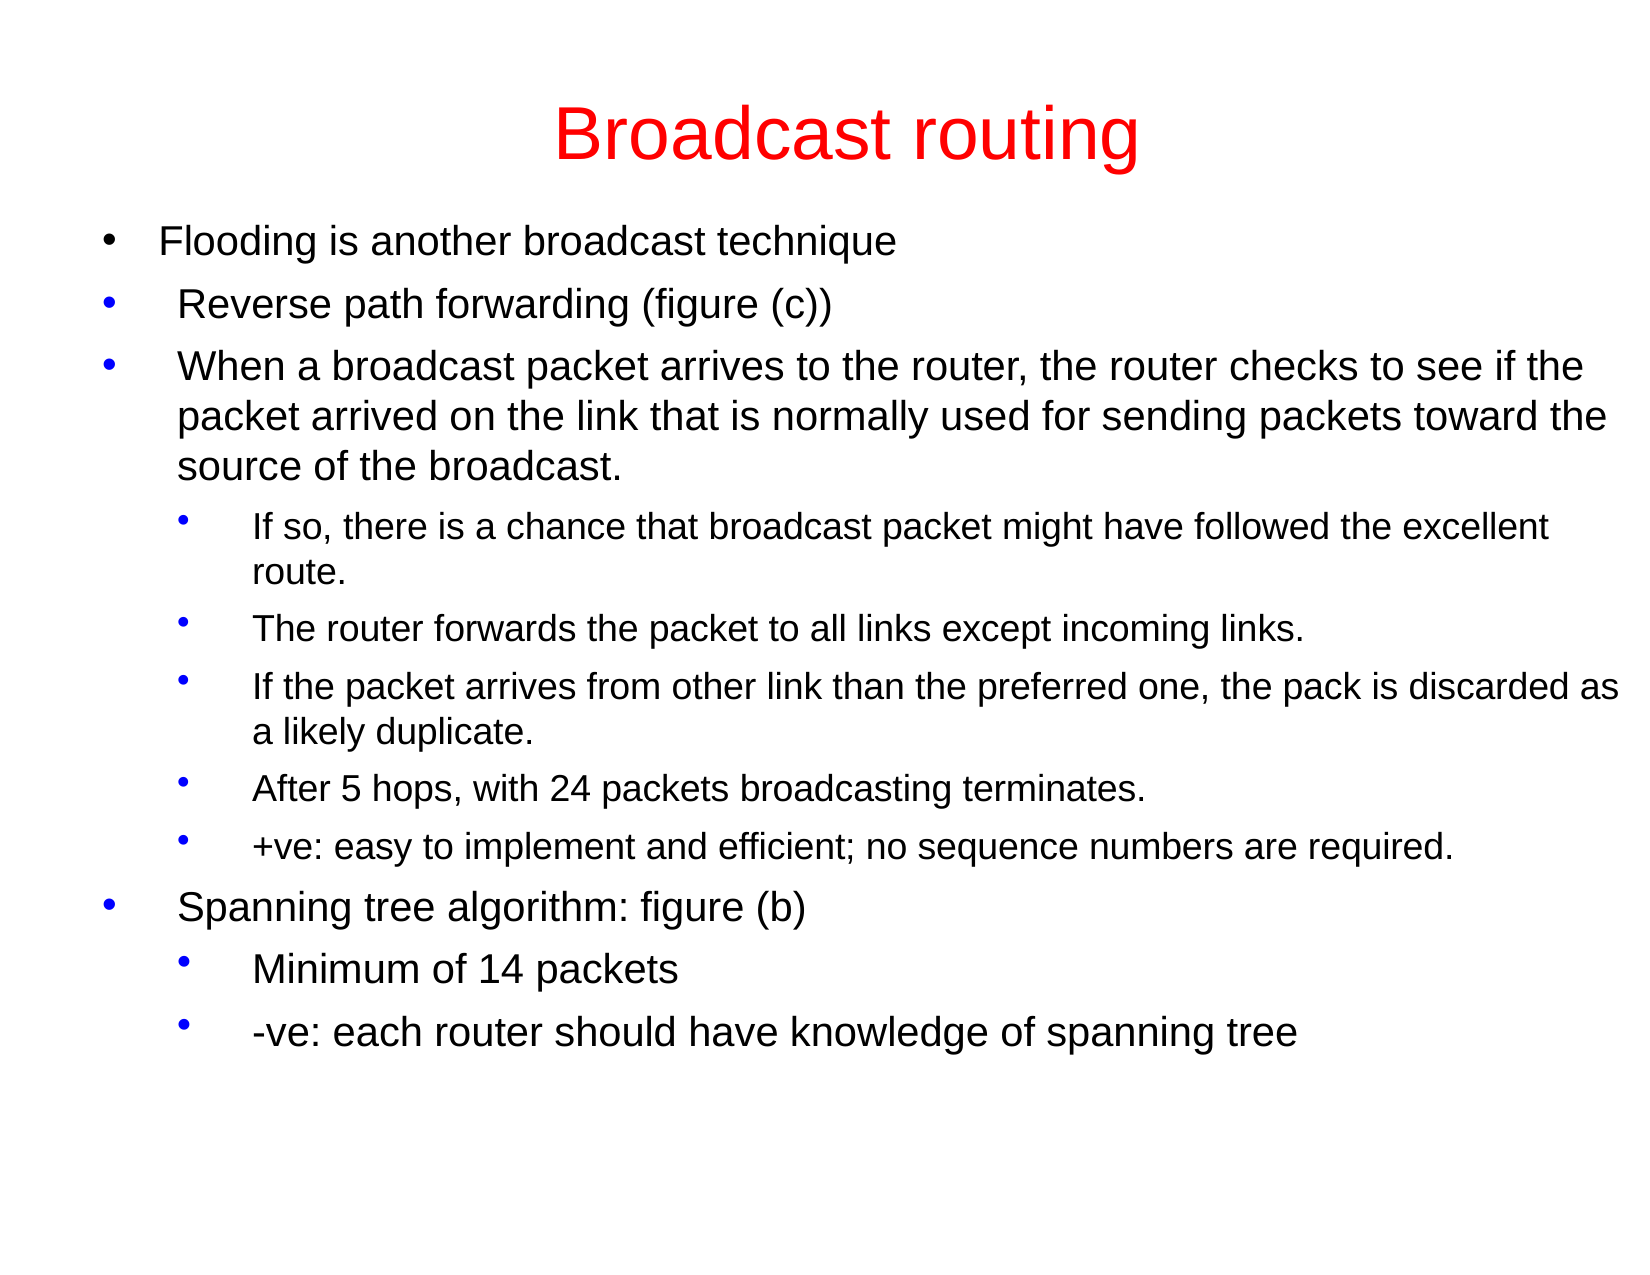

# Broadcast routing
Flooding is another broadcast technique
Reverse path forwarding (figure (c))
When a broadcast packet arrives to the router, the router checks to see if the packet arrived on the link that is normally used for sending packets toward the source of the broadcast.
If so, there is a chance that broadcast packet might have followed the excellent route.
The router forwards the packet to all links except incoming links.
If the packet arrives from other link than the preferred one, the pack is discarded as a likely duplicate.
After 5 hops, with 24 packets broadcasting terminates.
+ve: easy to implement and efficient; no sequence numbers are required.
Spanning tree algorithm: figure (b)
Minimum of 14 packets
-ve: each router should have knowledge of spanning tree